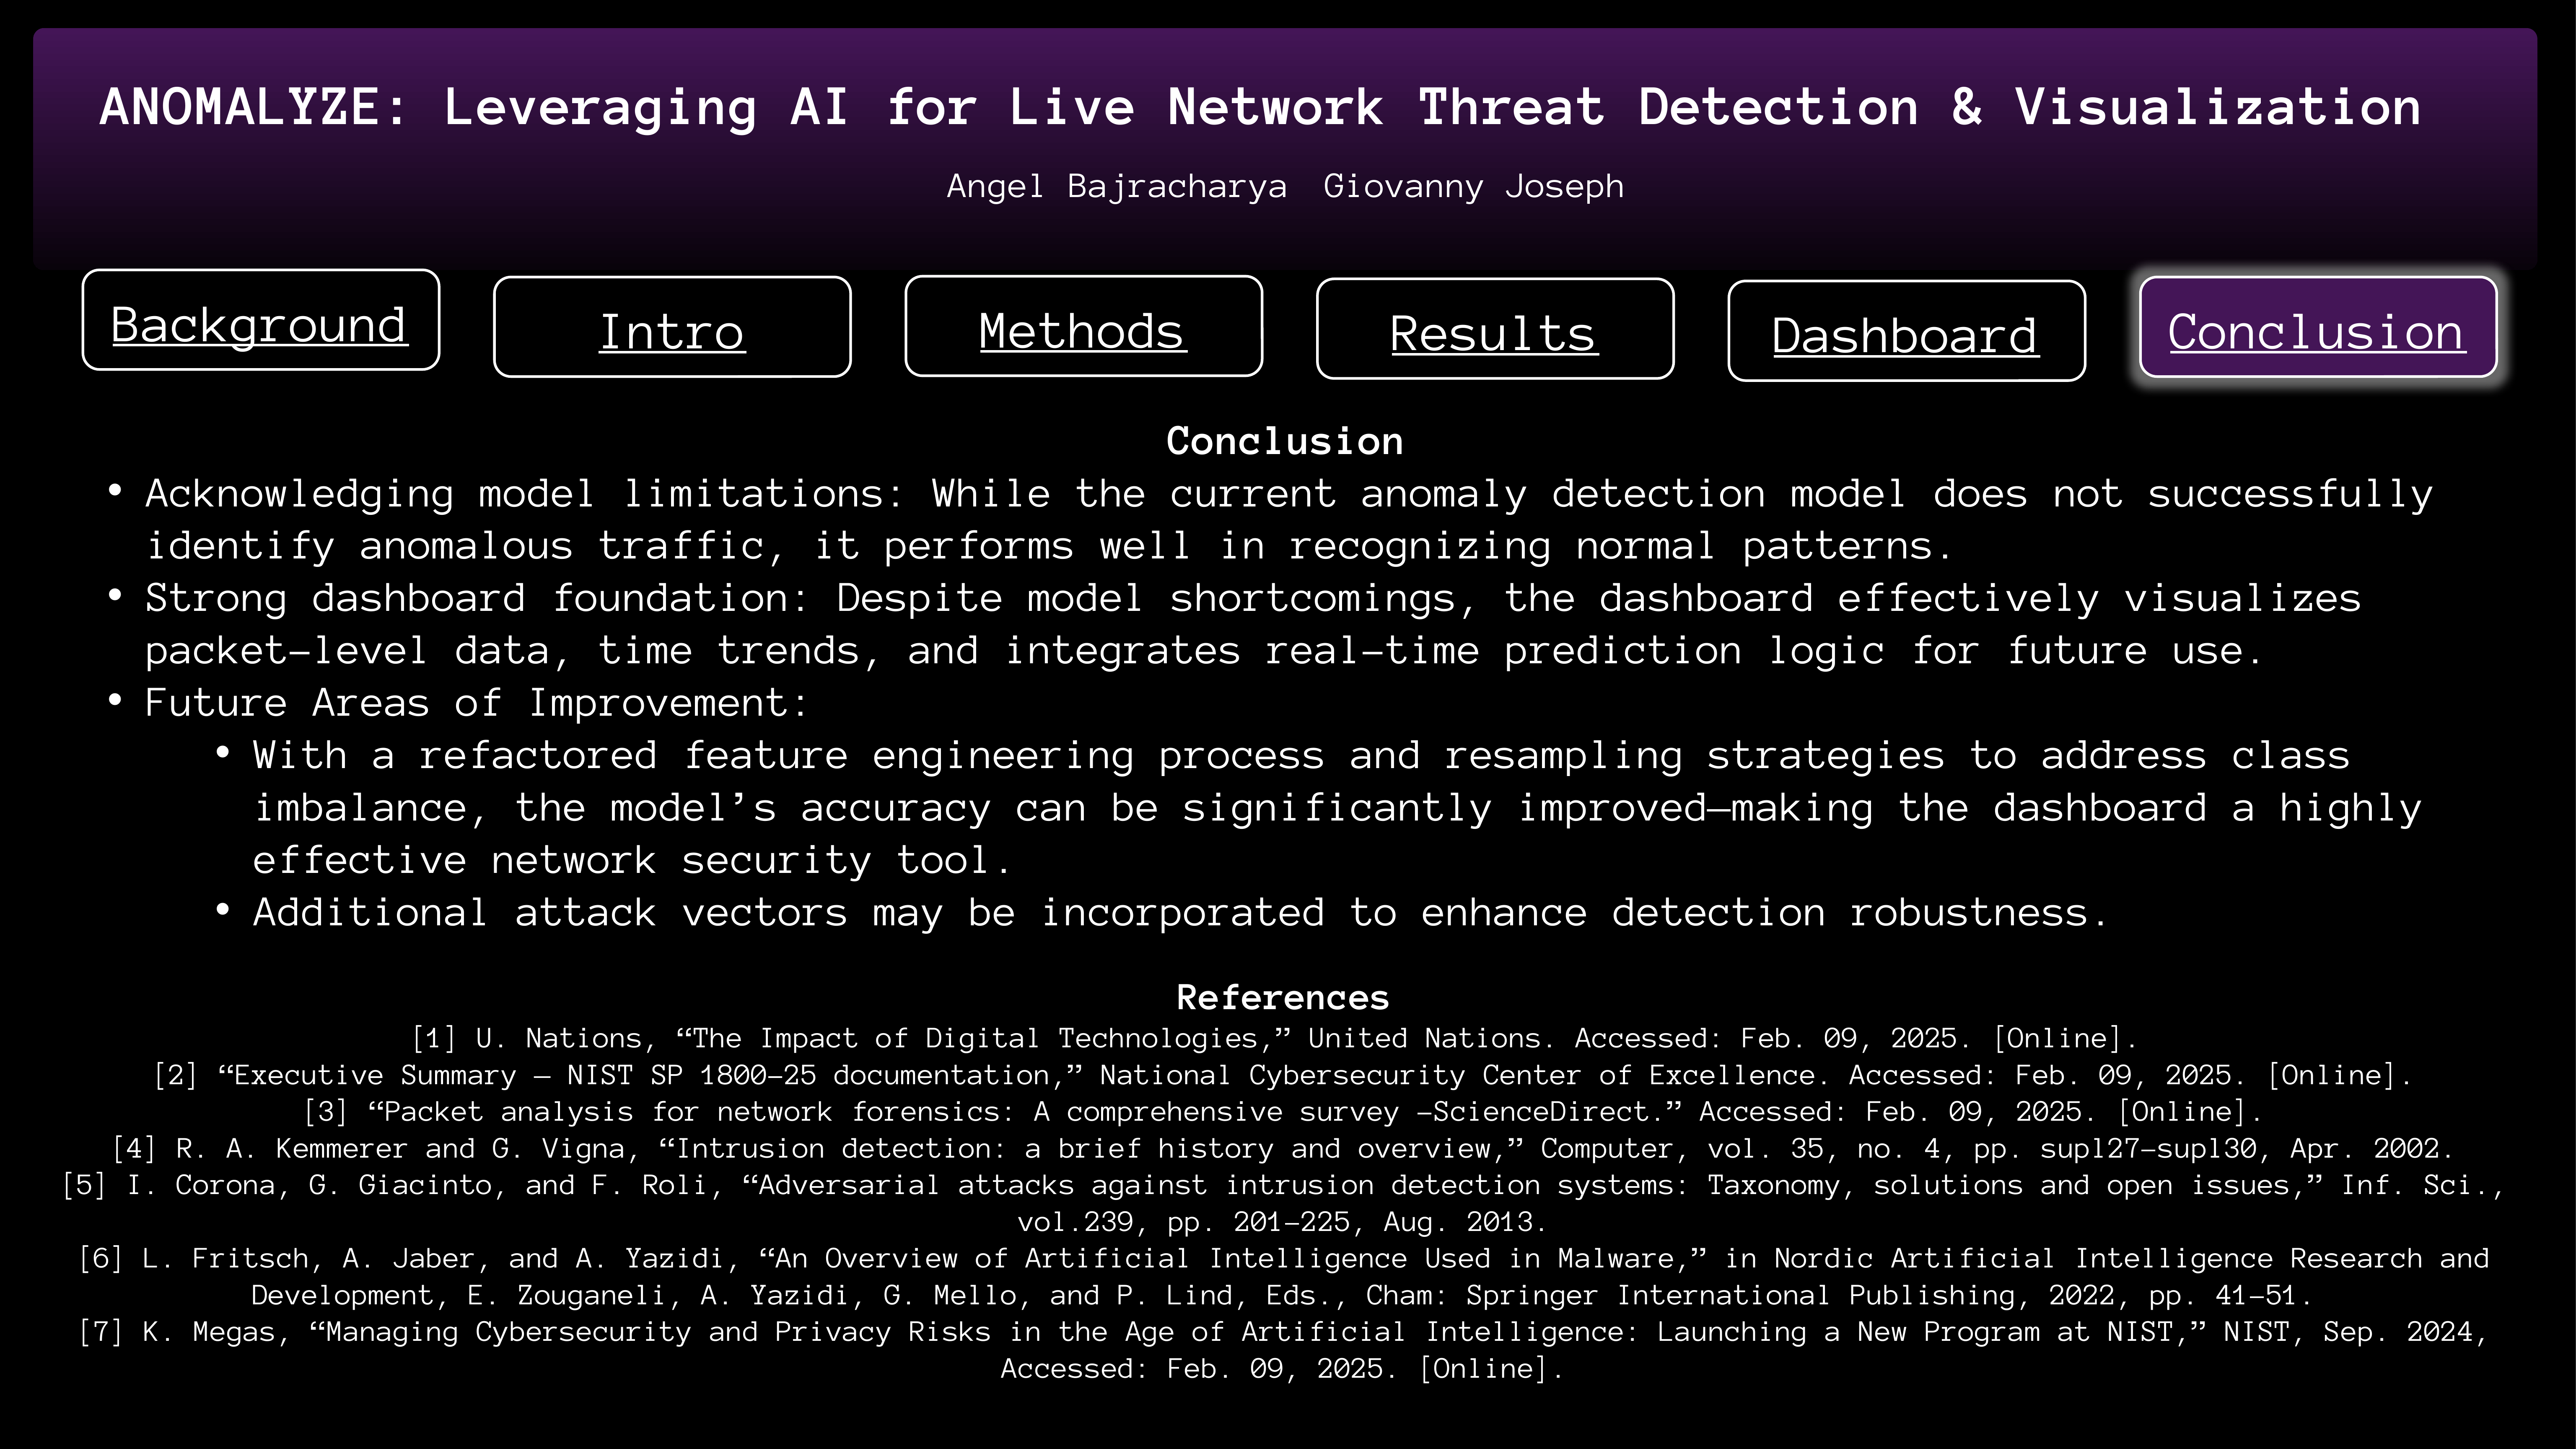

ANOMALYZE: Leveraging AI for Live Network Threat Detection & Visualization

Angel Bajracharya	Giovanny Joseph
Background
Methods
Intro
Conclusion
Results
Dashboard
Conclusion
Acknowledging model limitations: While the current anomaly detection model does not successfully identify anomalous traffic, it performs well in recognizing normal patterns.
Strong dashboard foundation: Despite model shortcomings, the dashboard effectively visualizes packet-level data, time trends, and integrates real-time prediction logic for future use.
Future Areas of Improvement:
With a refactored feature engineering process and resampling strategies to address class imbalance, the model’s accuracy can be significantly improved—making the dashboard a highly effective network security tool.
Additional attack vectors may be incorporated to enhance detection robustness.
References
[1] U. Nations, “The Impact of Digital Technologies,” United Nations. Accessed: Feb. 09, 2025. [Online].
[2] “Executive Summary — NIST SP 1800-25 documentation,” National Cybersecurity Center of Excellence. Accessed: Feb. 09, 2025. [Online].
[3] “Packet analysis for network forensics: A comprehensive survey -ScienceDirect.” Accessed: Feb. 09, 2025. [Online].
[4] R. A. Kemmerer and G. Vigna, “Intrusion detection: a brief history and overview,” Computer, vol. 35, no. 4, pp. supl27–supl30, Apr. 2002.
[5] I. Corona, G. Giacinto, and F. Roli, “Adversarial attacks against intrusion detection systems: Taxonomy, solutions and open issues,” Inf. Sci., vol.239, pp. 201–225, Aug. 2013.
[6] L. Fritsch, A. Jaber, and A. Yazidi, “An Overview of Artificial Intelligence Used in Malware,” in Nordic Artificial Intelligence Research and Development, E. Zouganeli, A. Yazidi, G. Mello, and P. Lind, Eds., Cham: Springer International Publishing, 2022, pp. 41–51.
[7] K. Megas, “Managing Cybersecurity and Privacy Risks in the Age of Artificial Intelligence: Launching a New Program at NIST,” NIST, Sep. 2024, Accessed: Feb. 09, 2025. [Online].